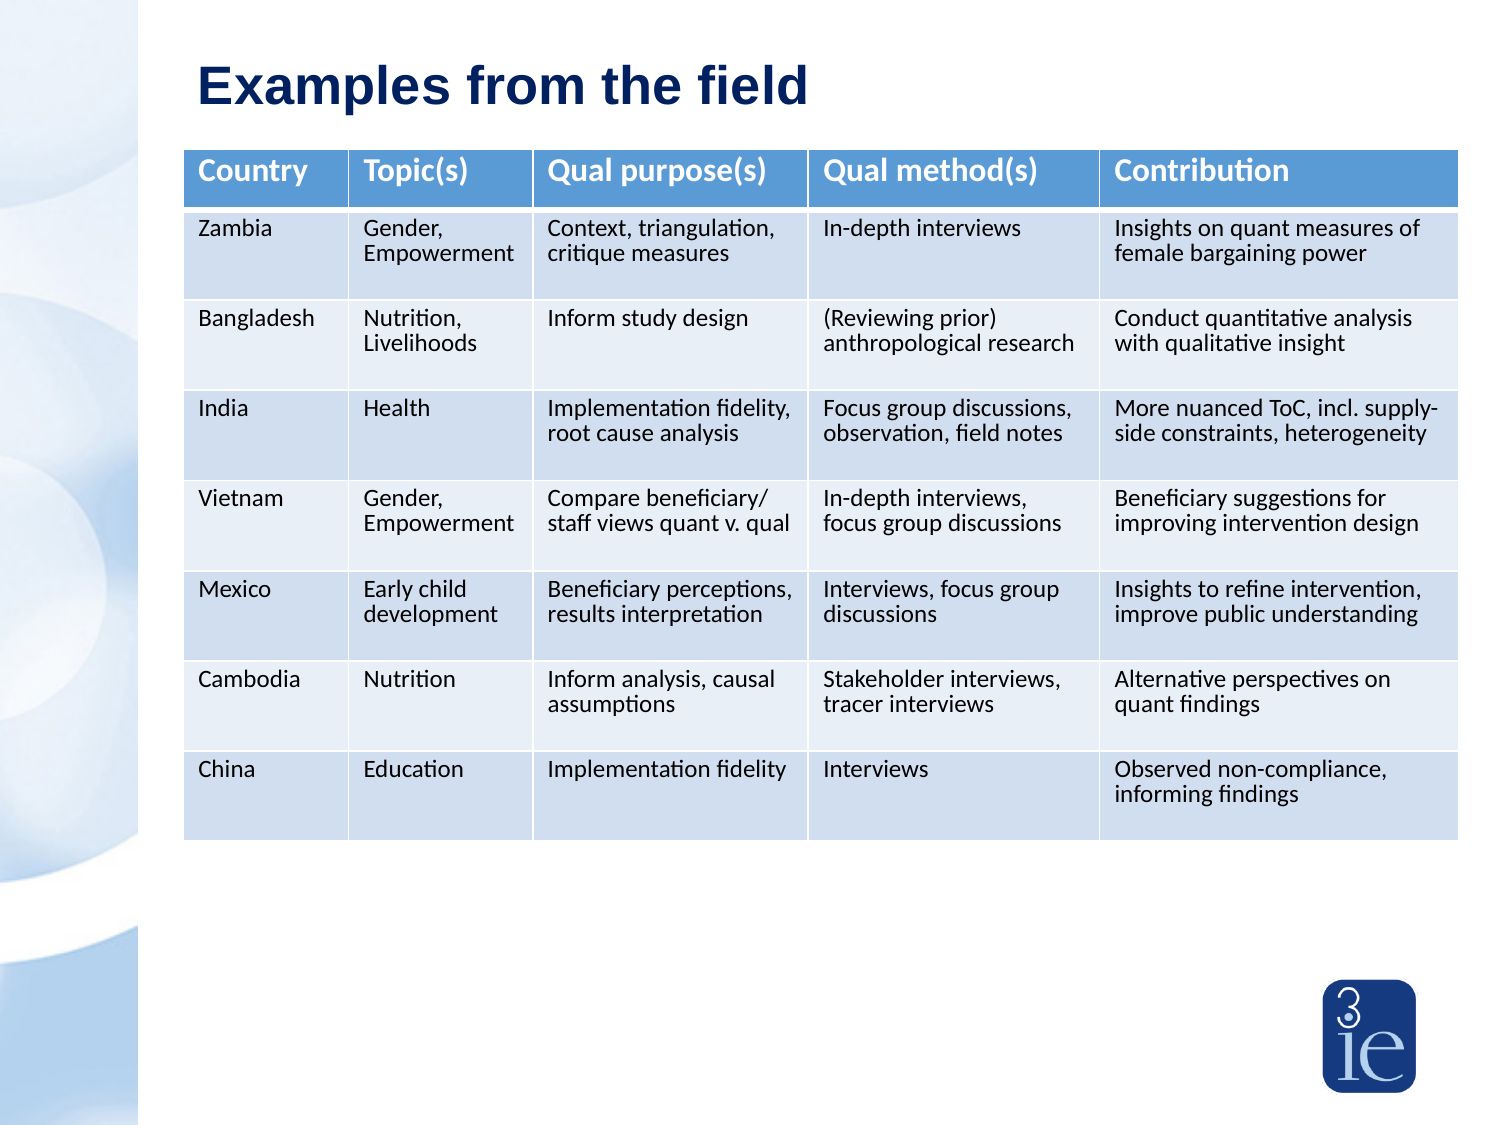

# Examples from the field
| Country | Topic(s) | Qual purpose(s) | Qual method(s) | Contribution |
| --- | --- | --- | --- | --- |
| Zambia | Gender, Empowerment | Context, triangulation, critique measures | In-depth interviews | Insights on quant measures of female bargaining power |
| Bangladesh | Nutrition, Livelihoods | Inform study design | (Reviewing prior) anthropological research | Conduct quantitative analysis with qualitative insight |
| India | Health | Implementation fidelity, root cause analysis | Focus group discussions, observation, field notes | More nuanced ToC, incl. supply-side constraints, heterogeneity |
| Vietnam | Gender, Empowerment | Compare beneficiary/ staff views quant v. qual | In-depth interviews, focus group discussions | Beneficiary suggestions for improving intervention design |
| Mexico | Early child development | Beneficiary perceptions, results interpretation | Interviews, focus group discussions | Insights to refine intervention, improve public understanding |
| Cambodia | Nutrition | Inform analysis, causal assumptions | Stakeholder interviews, tracer interviews | Alternative perspectives on quant findings |
| China | Education | Implementation fidelity | Interviews | Observed non-compliance, informing findings |